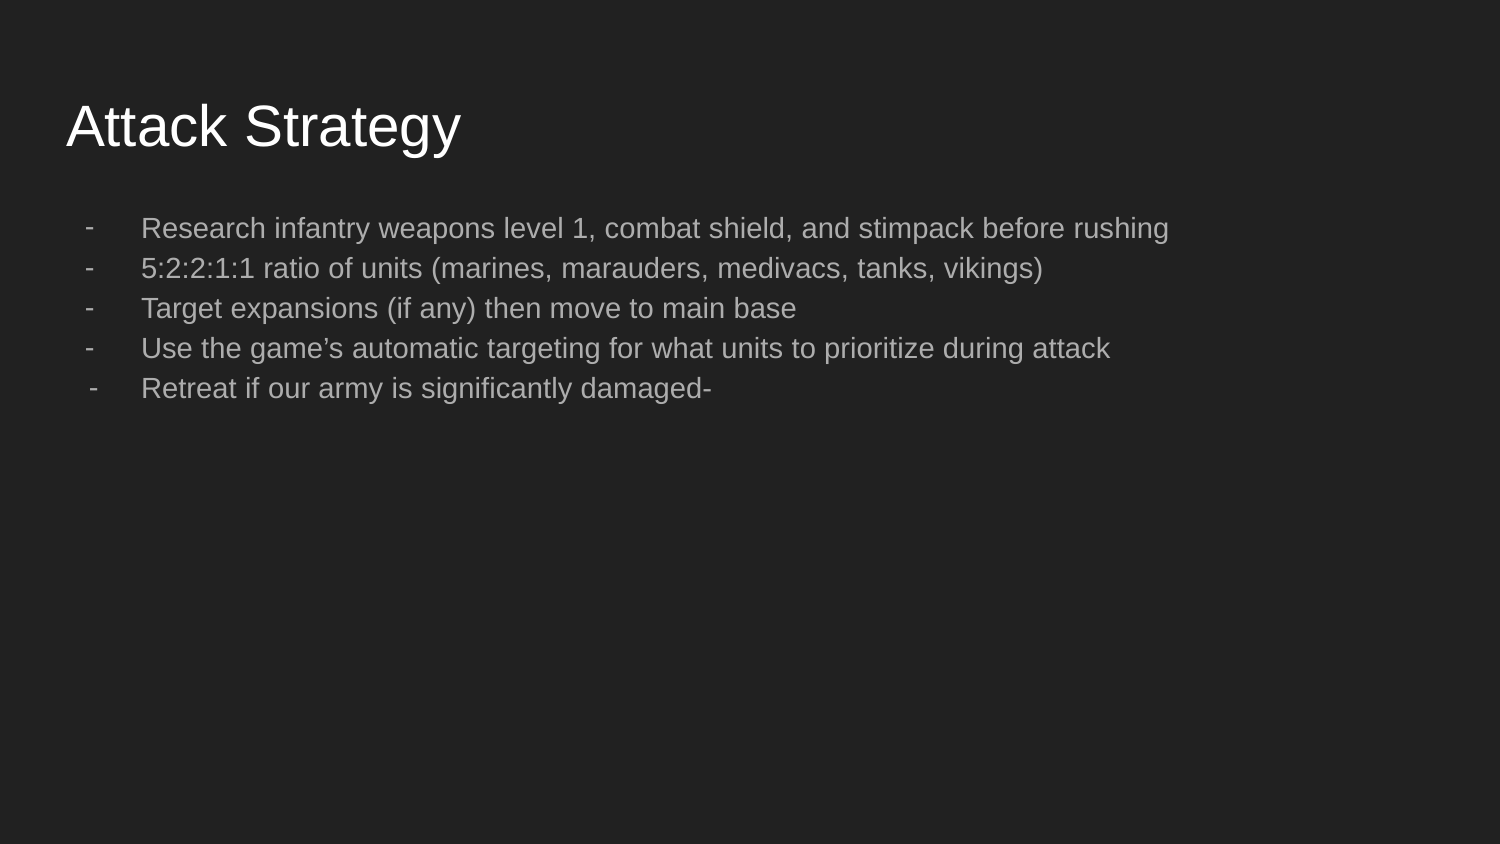

# Attack Strategy
Research infantry weapons level 1, combat shield, and stimpack before rushing
5:2:2:1:1 ratio of units (marines, marauders, medivacs, tanks, vikings)
Target expansions (if any) then move to main base
Use the game’s automatic targeting for what units to prioritize during attack
Retreat if our army is significantly damaged-